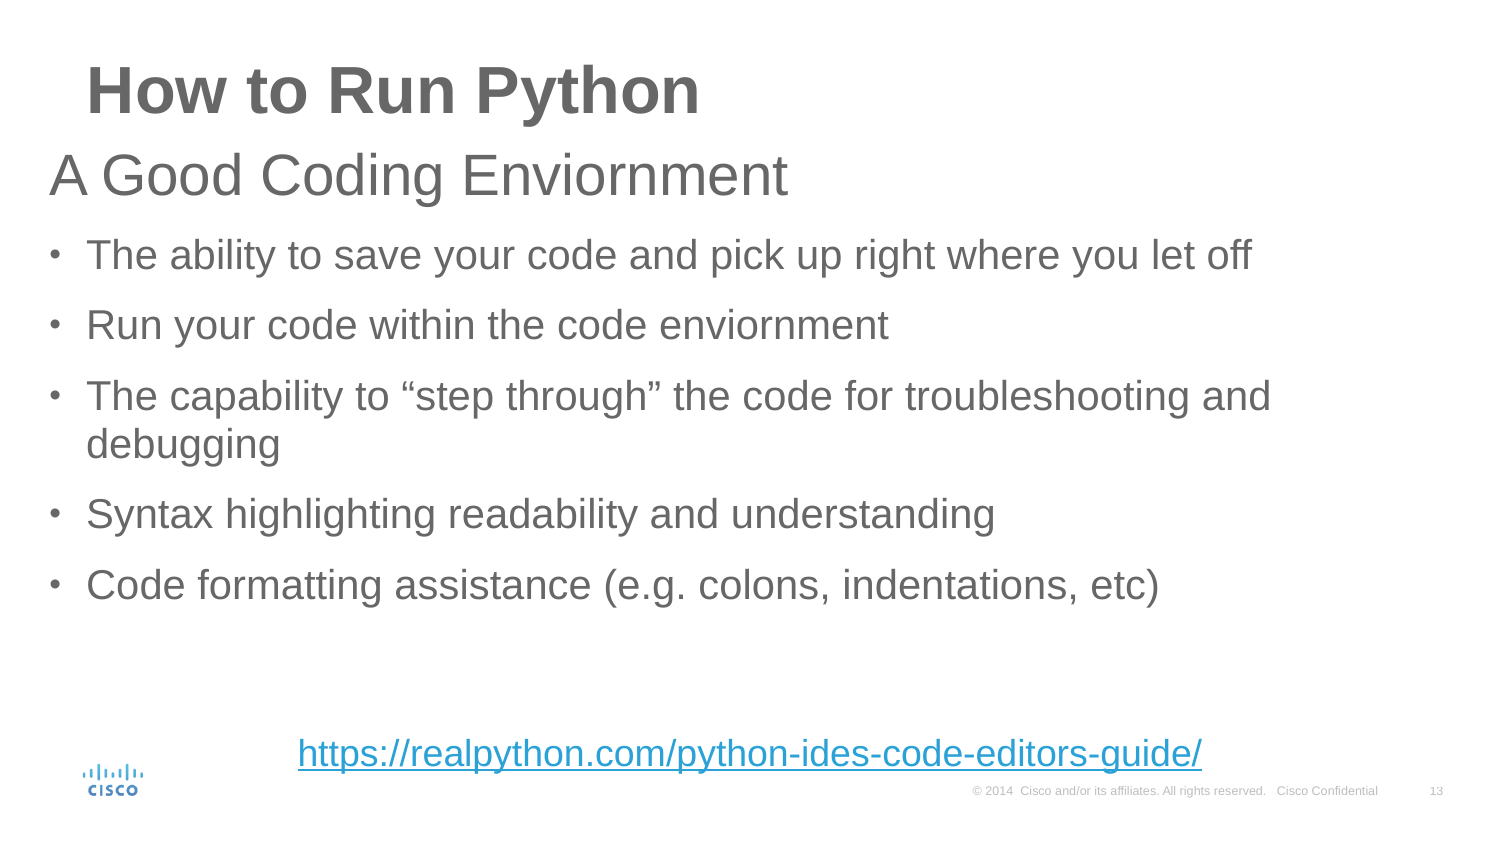

# How to Run Python
A Good Coding Enviornment
The ability to save your code and pick up right where you let off
Run your code within the code enviornment
The capability to “step through” the code for troubleshooting and debugging
Syntax highlighting readability and understanding
Code formatting assistance (e.g. colons, indentations, etc)

https://realpython.com/python-ides-code-editors-guide/